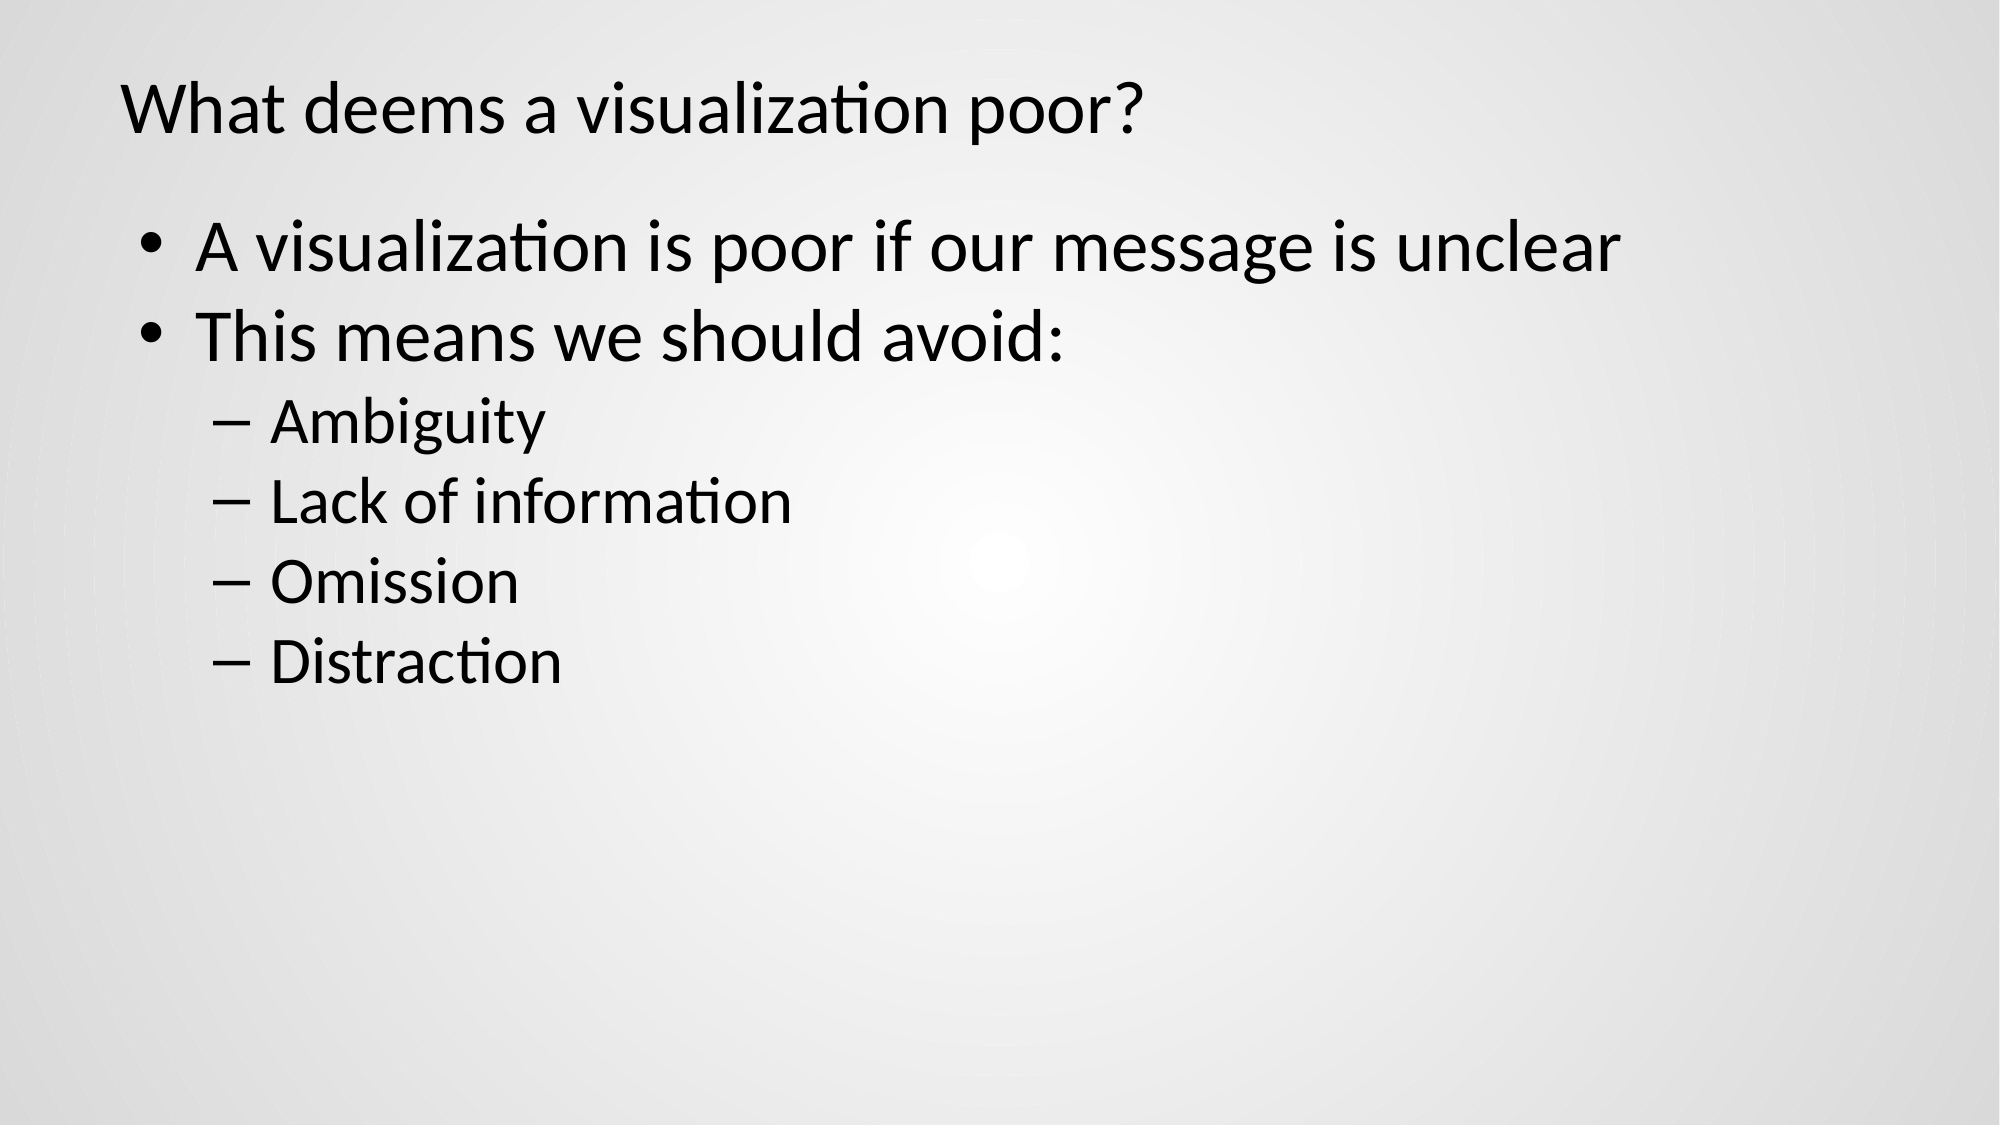

# What deems a visualization poor?
A visualization is poor if our message is unclear
This means we should avoid:
Ambiguity
Lack of information
Omission
Distraction